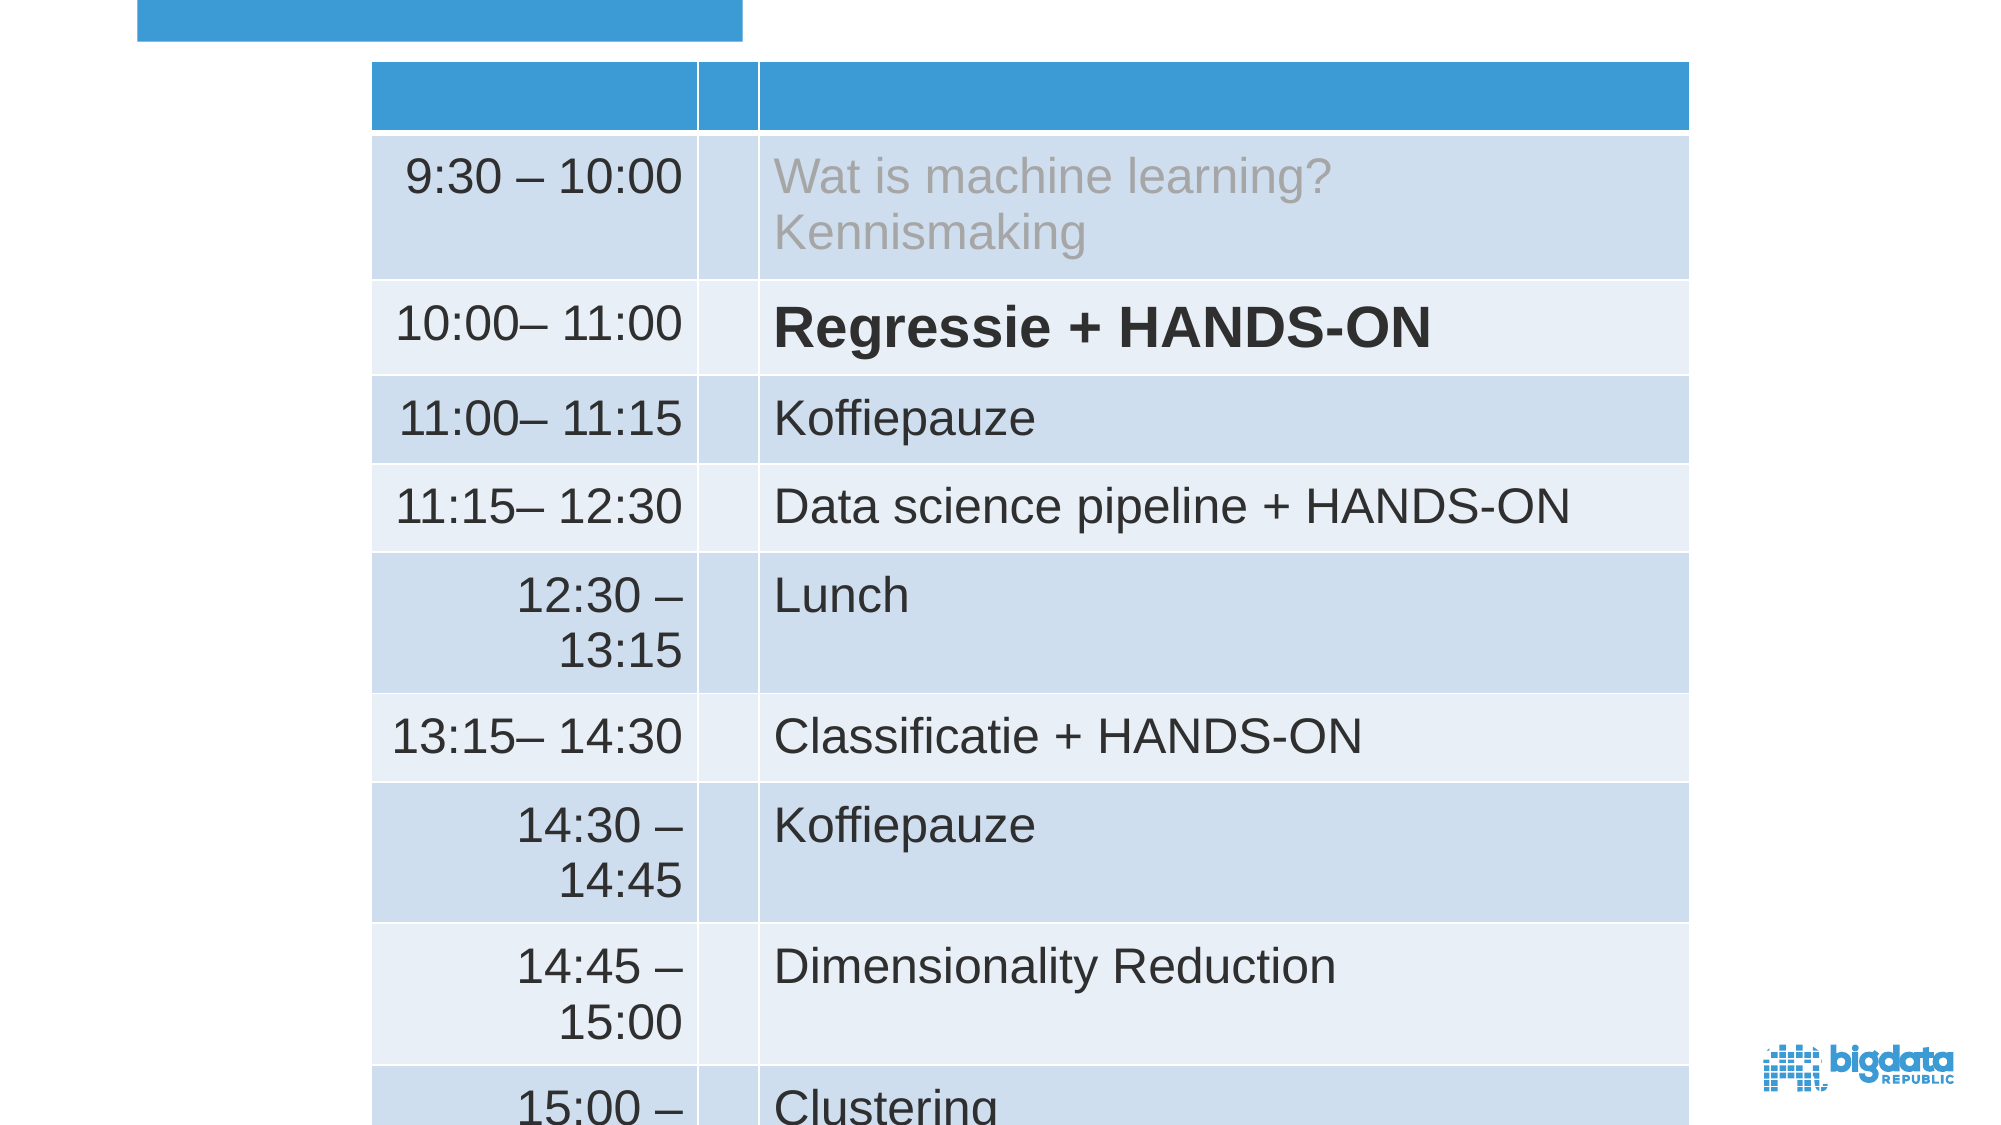

|  |  |  |
| --- | --- | --- |
| 9:30 – 10:00 |  | Wat is machine learning? Kennismaking |
| 10:00– 11:00 |  | Regressie + HANDS-ON |
| 11:00– 11:15 |  | Koffiepauze |
| 11:15– 12:30 |  | Data science pipeline + HANDS-ON |
| 12:30 – 13:15 |  | Lunch |
| 13:15– 14:30 |  | Classificatie + HANDS-ON |
| 14:30 – 14:45 |  | Koffiepauze |
| 14:45 – 15:00 |  | Dimensionality Reduction |
| 15:00 – 15:30 |  | Clustering |
| 15:30 – 16:00 |  | HANDS-ON unsupervised learning |